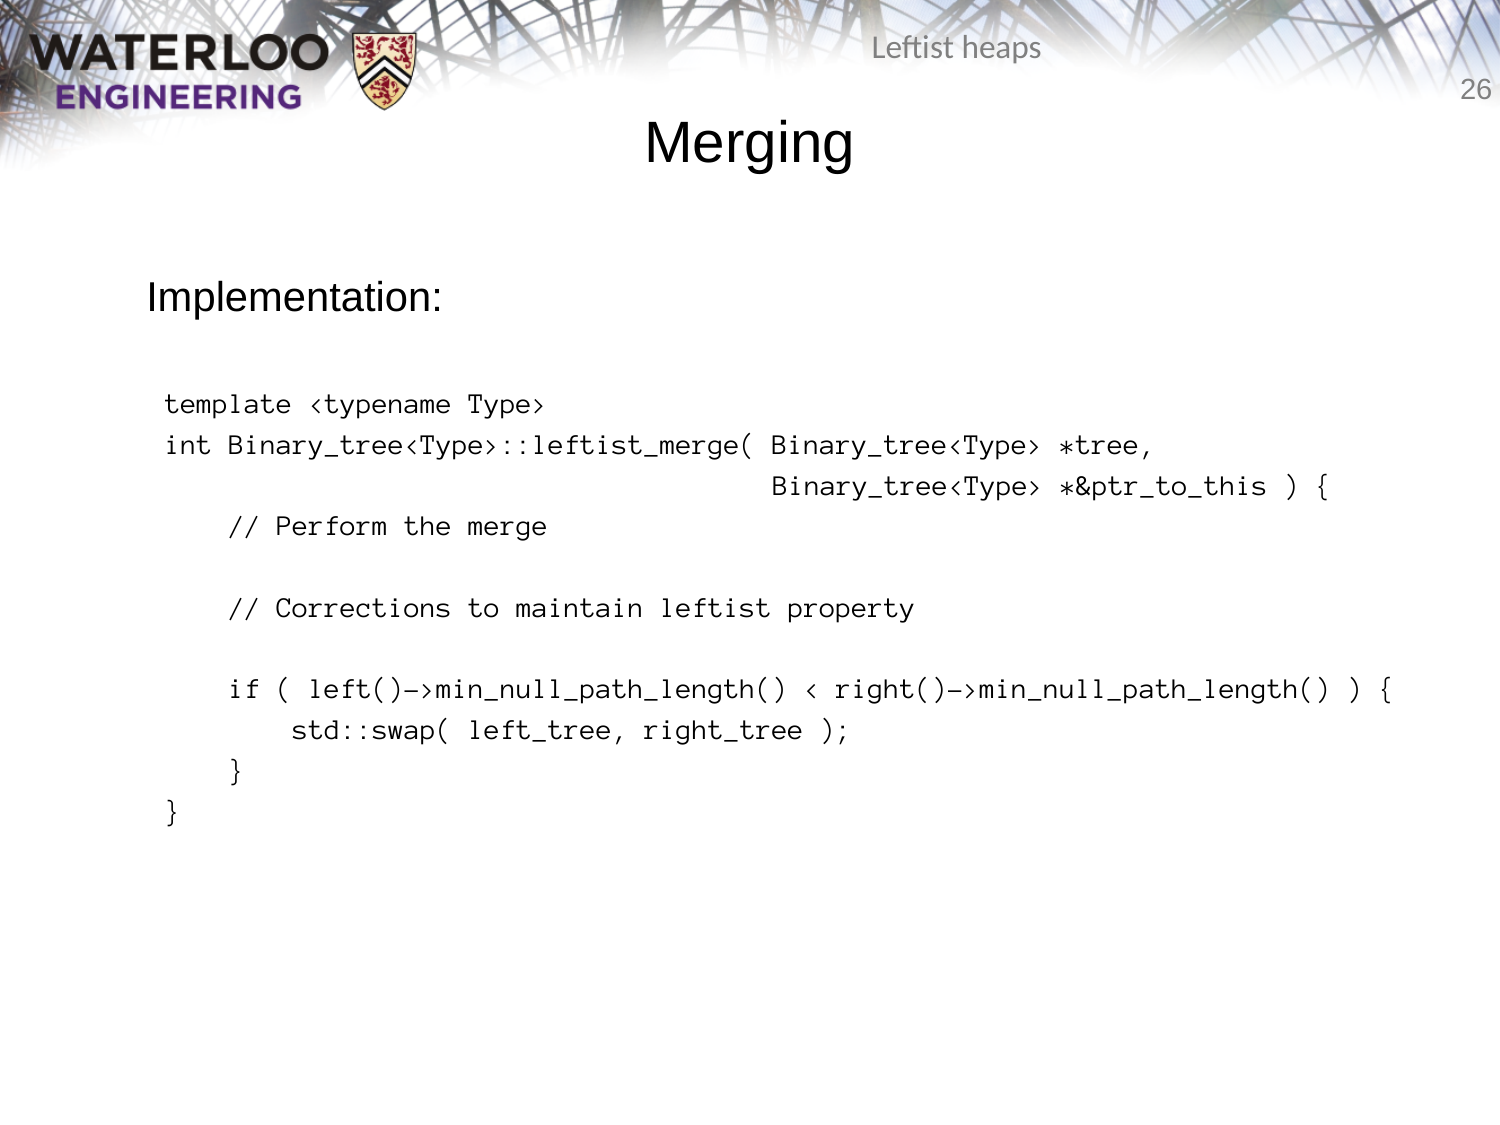

# Merging
	Implementation:

template <typename Type>
int Binary_tree<Type>::leftist_merge( Binary_tree<Type> *tree,
                                      Binary_tree<Type> *&ptr_to_this ) {
    // Perform the merge

    // Corrections to maintain leftist property

    if ( left()->min_null_path_length() < right()->min_null_path_length() ) {
        std::swap( left_tree, right_tree );
    }
}